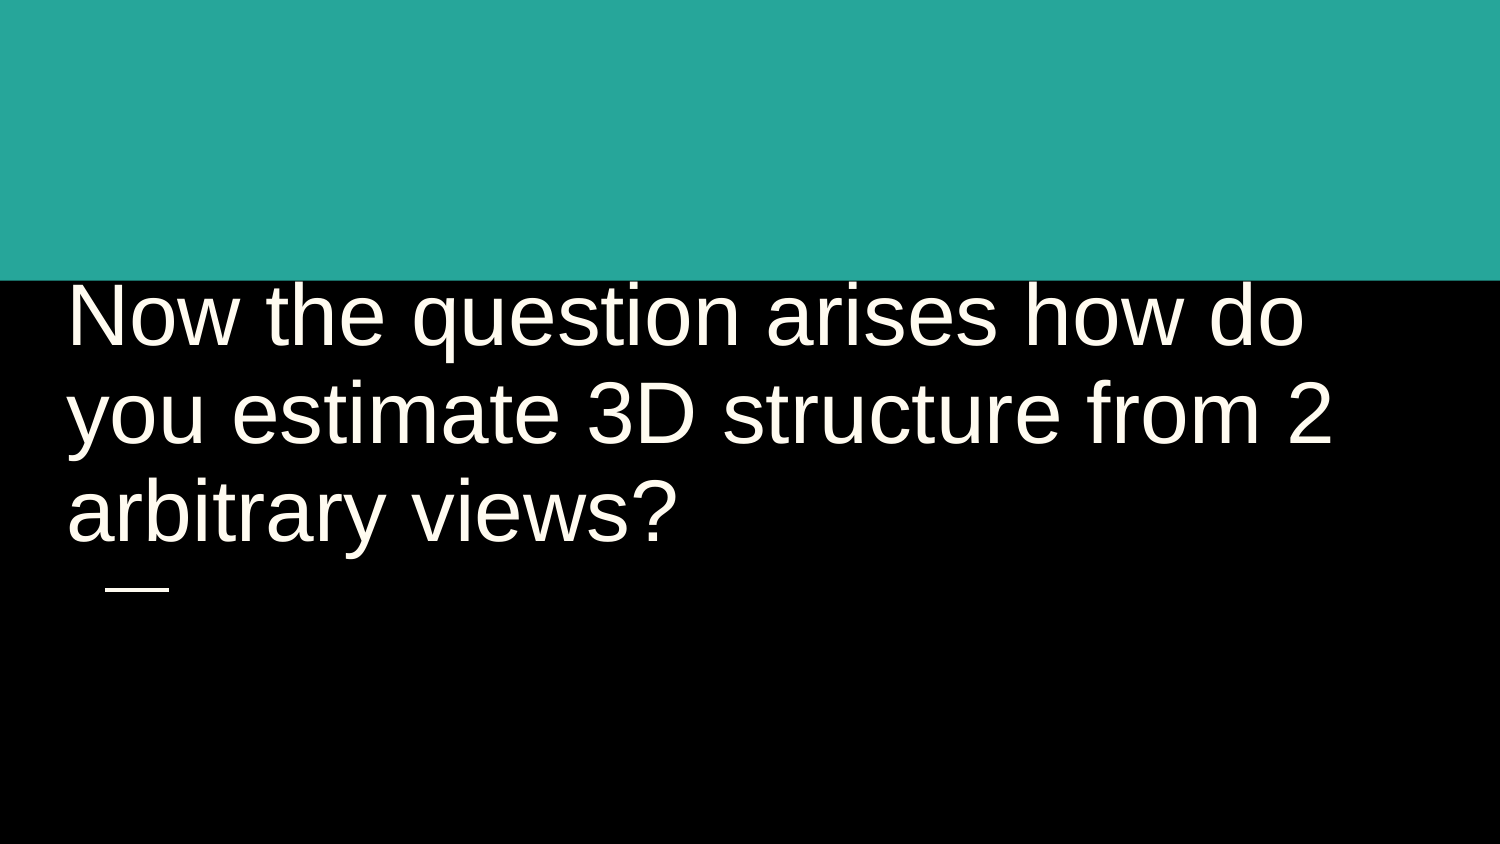

# Now the question arises how do you estimate 3D structure from 2 arbitrary views?